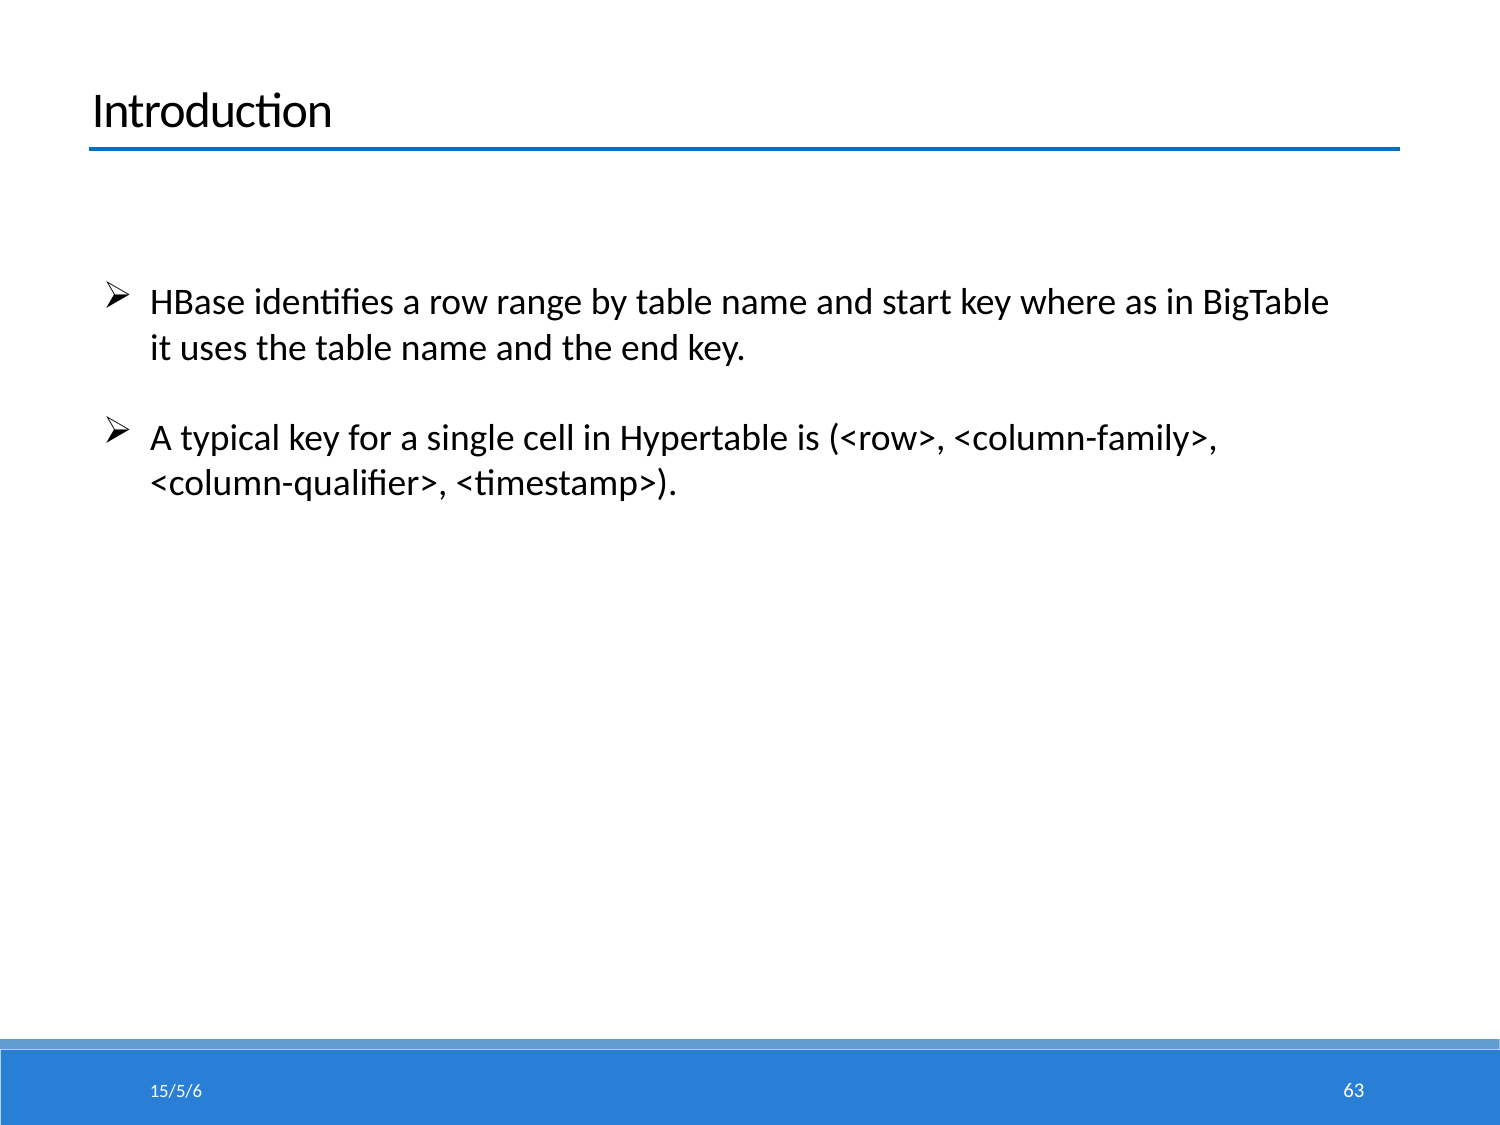

Introduction
HBase identifies a row range by table name and start key where as in BigTable it uses the table name and the end key.

A typical key for a single cell in Hypertable is (<row>, <column-family>, <column-qualifier>, <timestamp>).
15/5/6
63